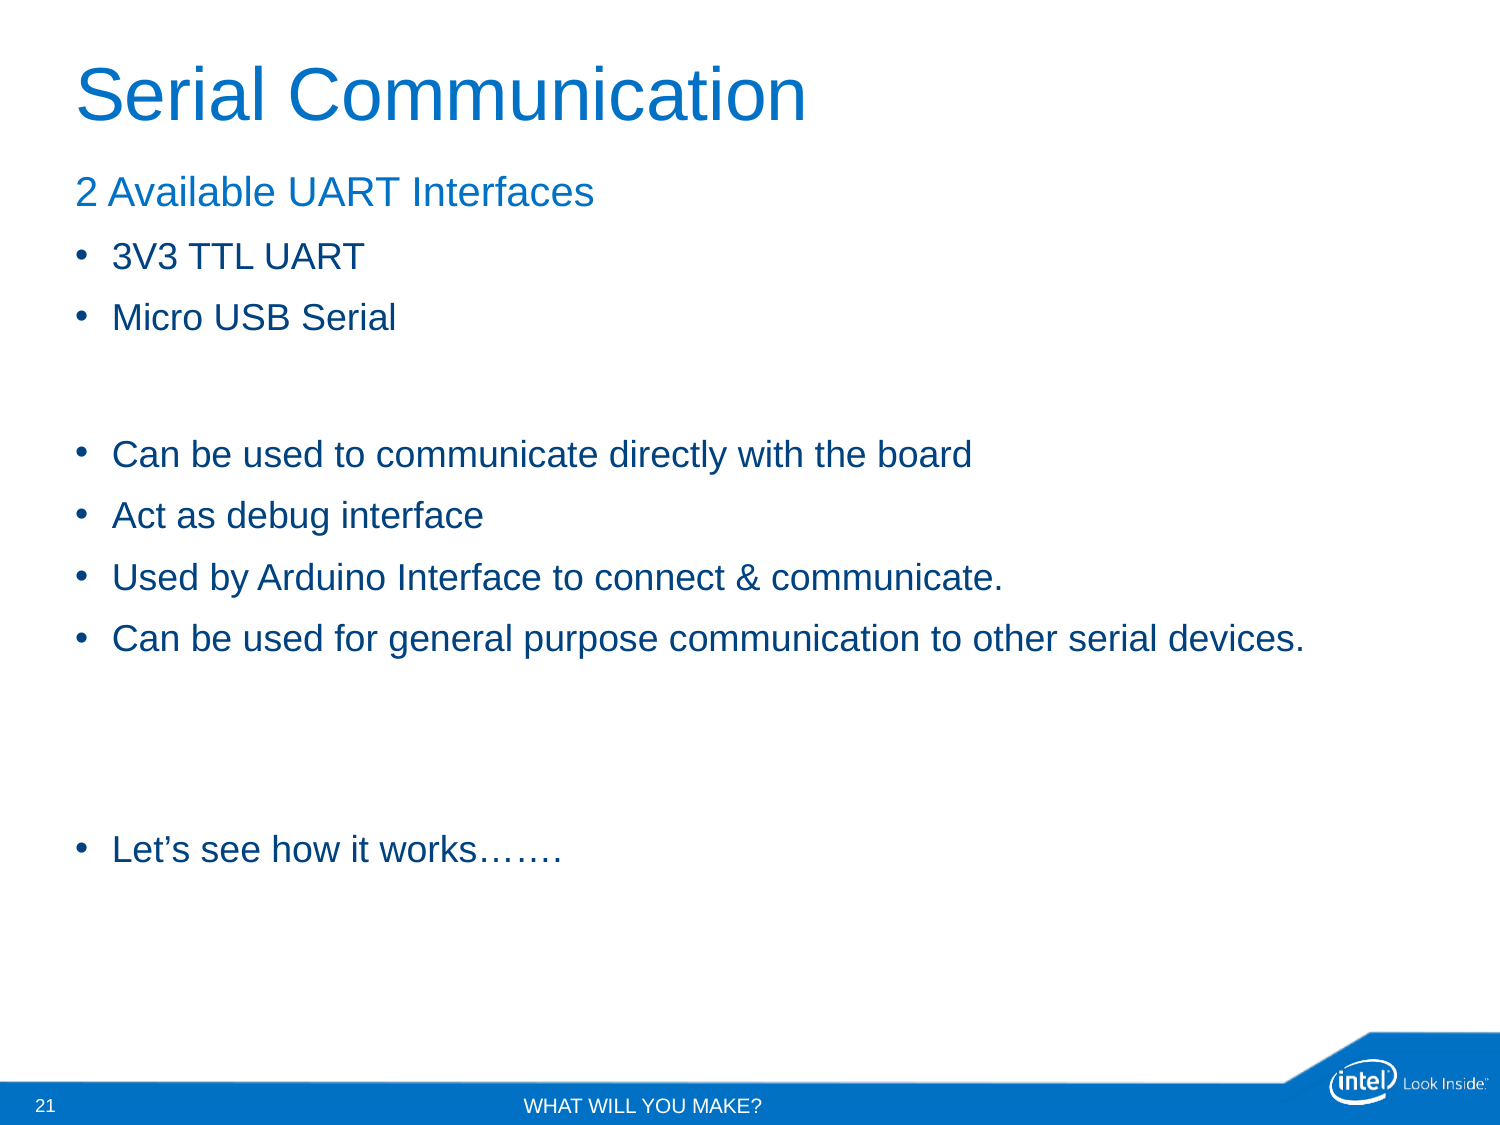

# Serial Communication
2 Available UART Interfaces
3V3 TTL UART
Micro USB Serial

Can be used to communicate directly with the board
Act as debug interface
Used by Arduino Interface to connect & communicate.
Can be used for general purpose communication to other serial devices.

Let’s see how it works…….